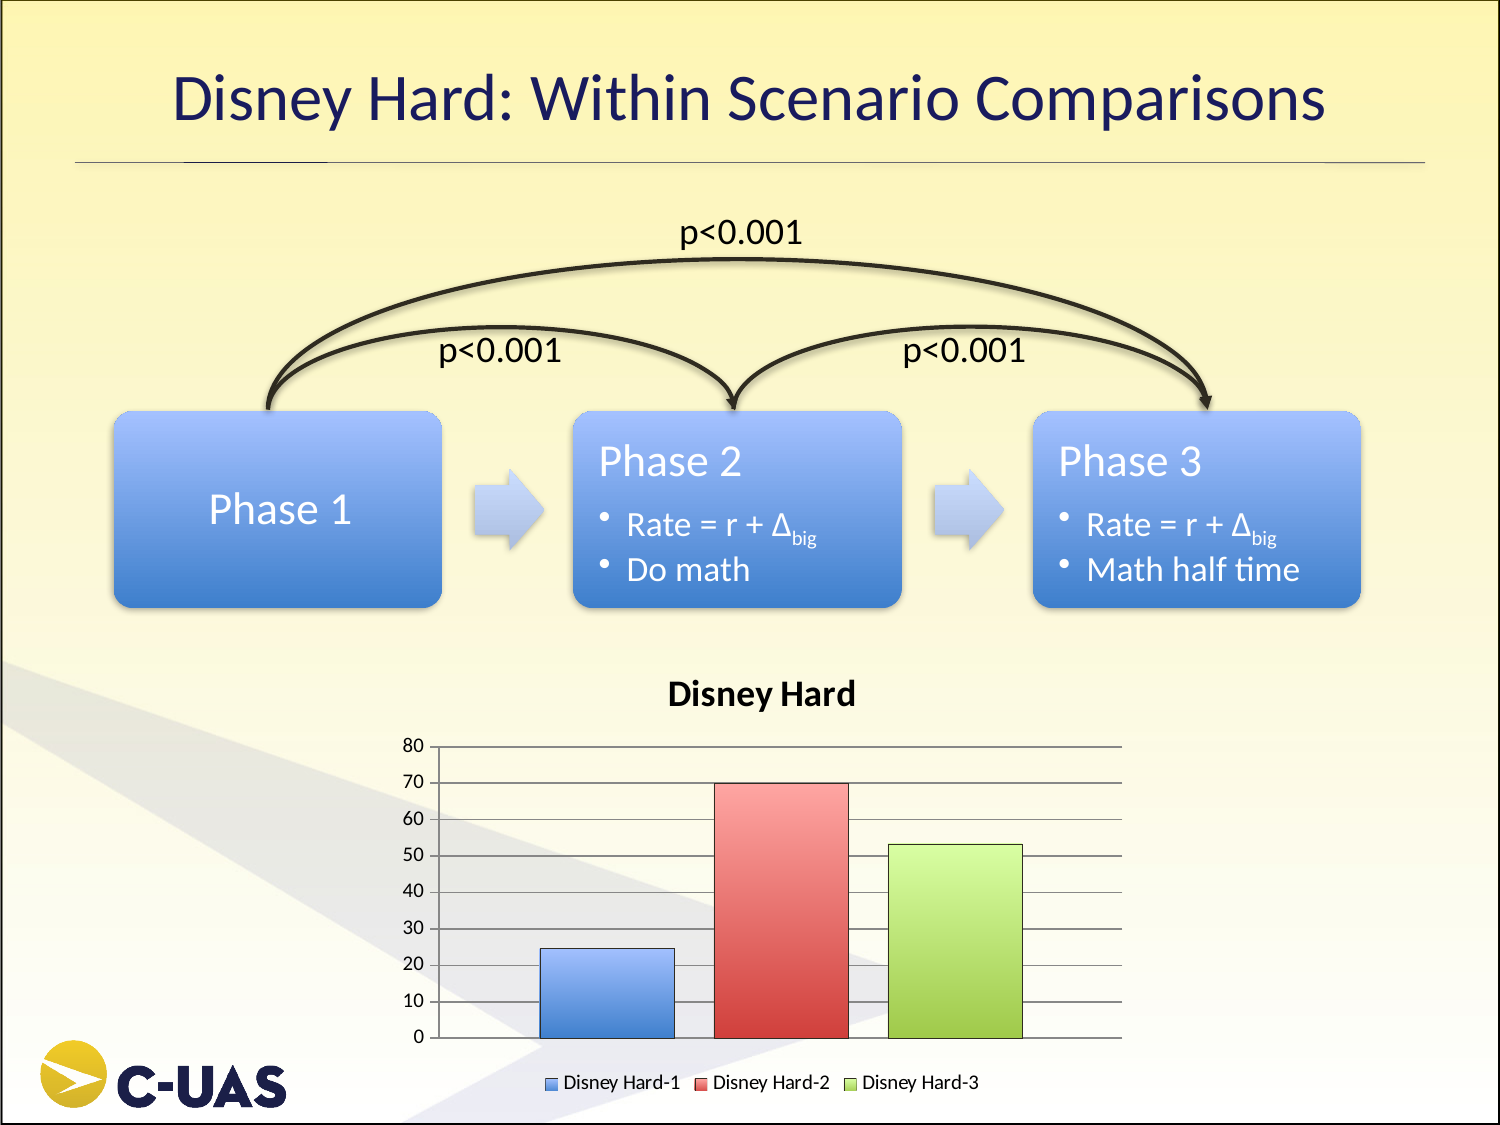

# Disney Hard: Within Scenario Comparisons
p<0.001

p<0.001

p<0.001

Phase 1

Phase 2
Rate = r + Δbig
Do math

Phase 3
Rate = r + Δbig
Math half time

### Chart: Disney Hard

| Category | Disney Hard-1 | Disney Hard-2 | Disney Hard-3 |
|---|---|---|---|